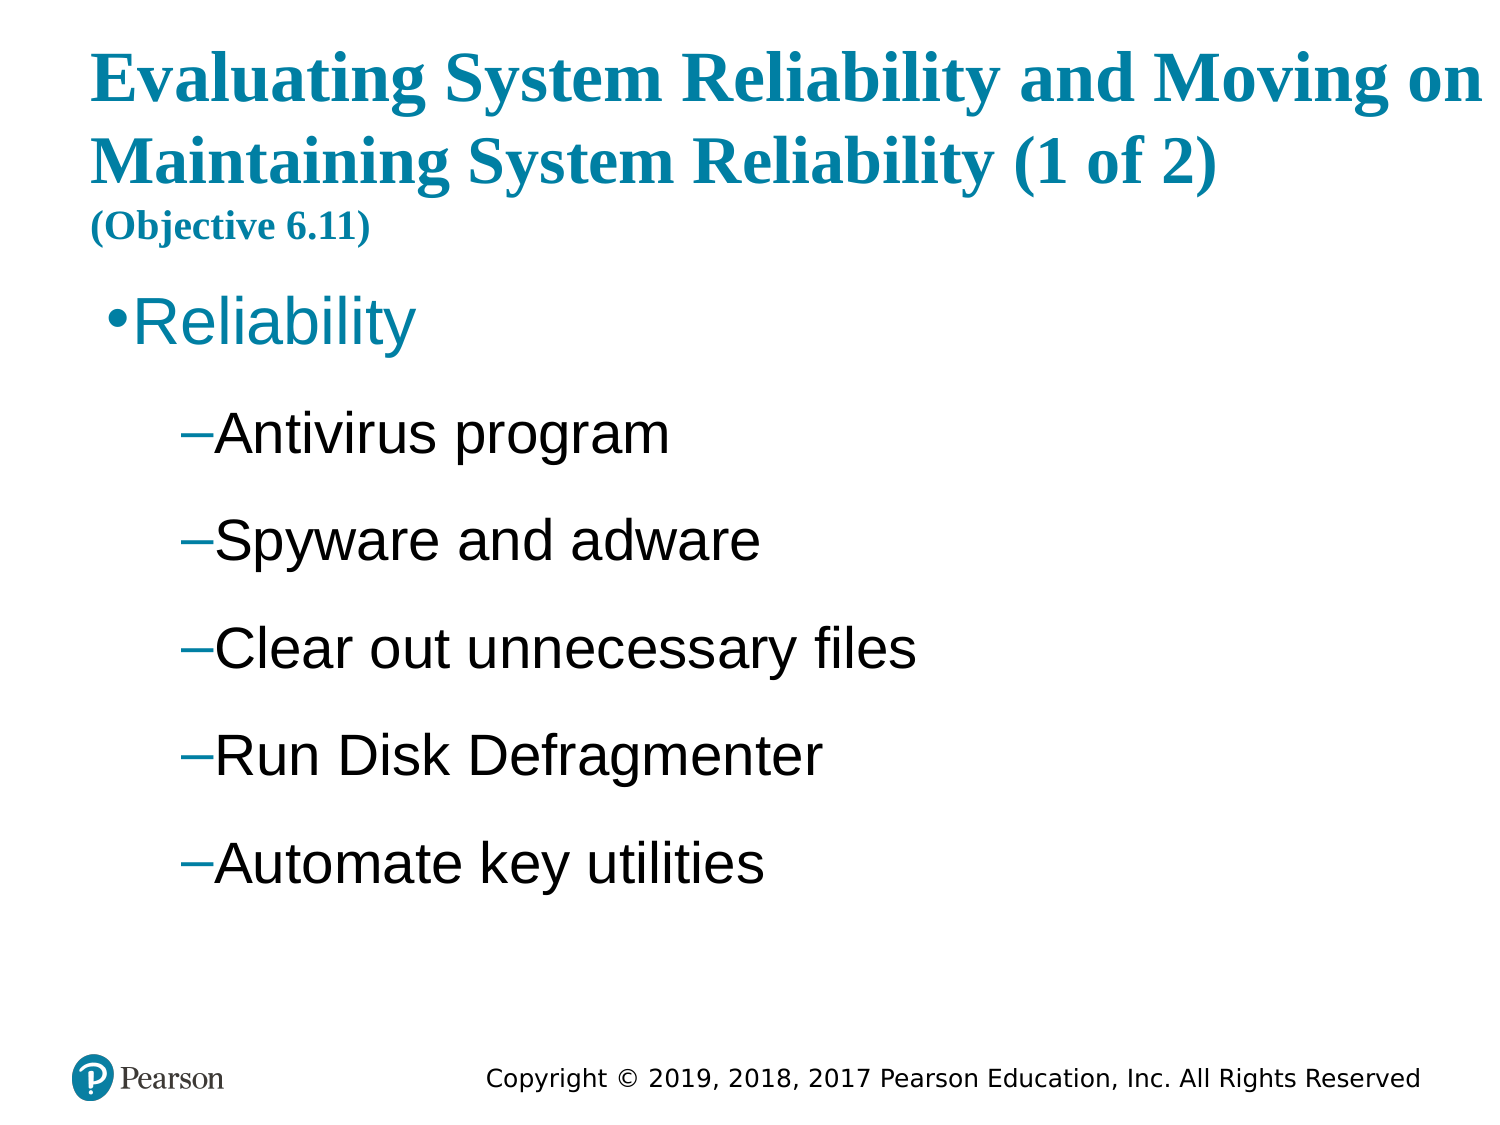

# Evaluating System Reliability and Moving on Maintaining System Reliability (1 of 2) (Objective 6.11)
Reliability
Antivirus program
Spyware and adware
Clear out unnecessary files
Run Disk Defragmenter
Automate key utilities